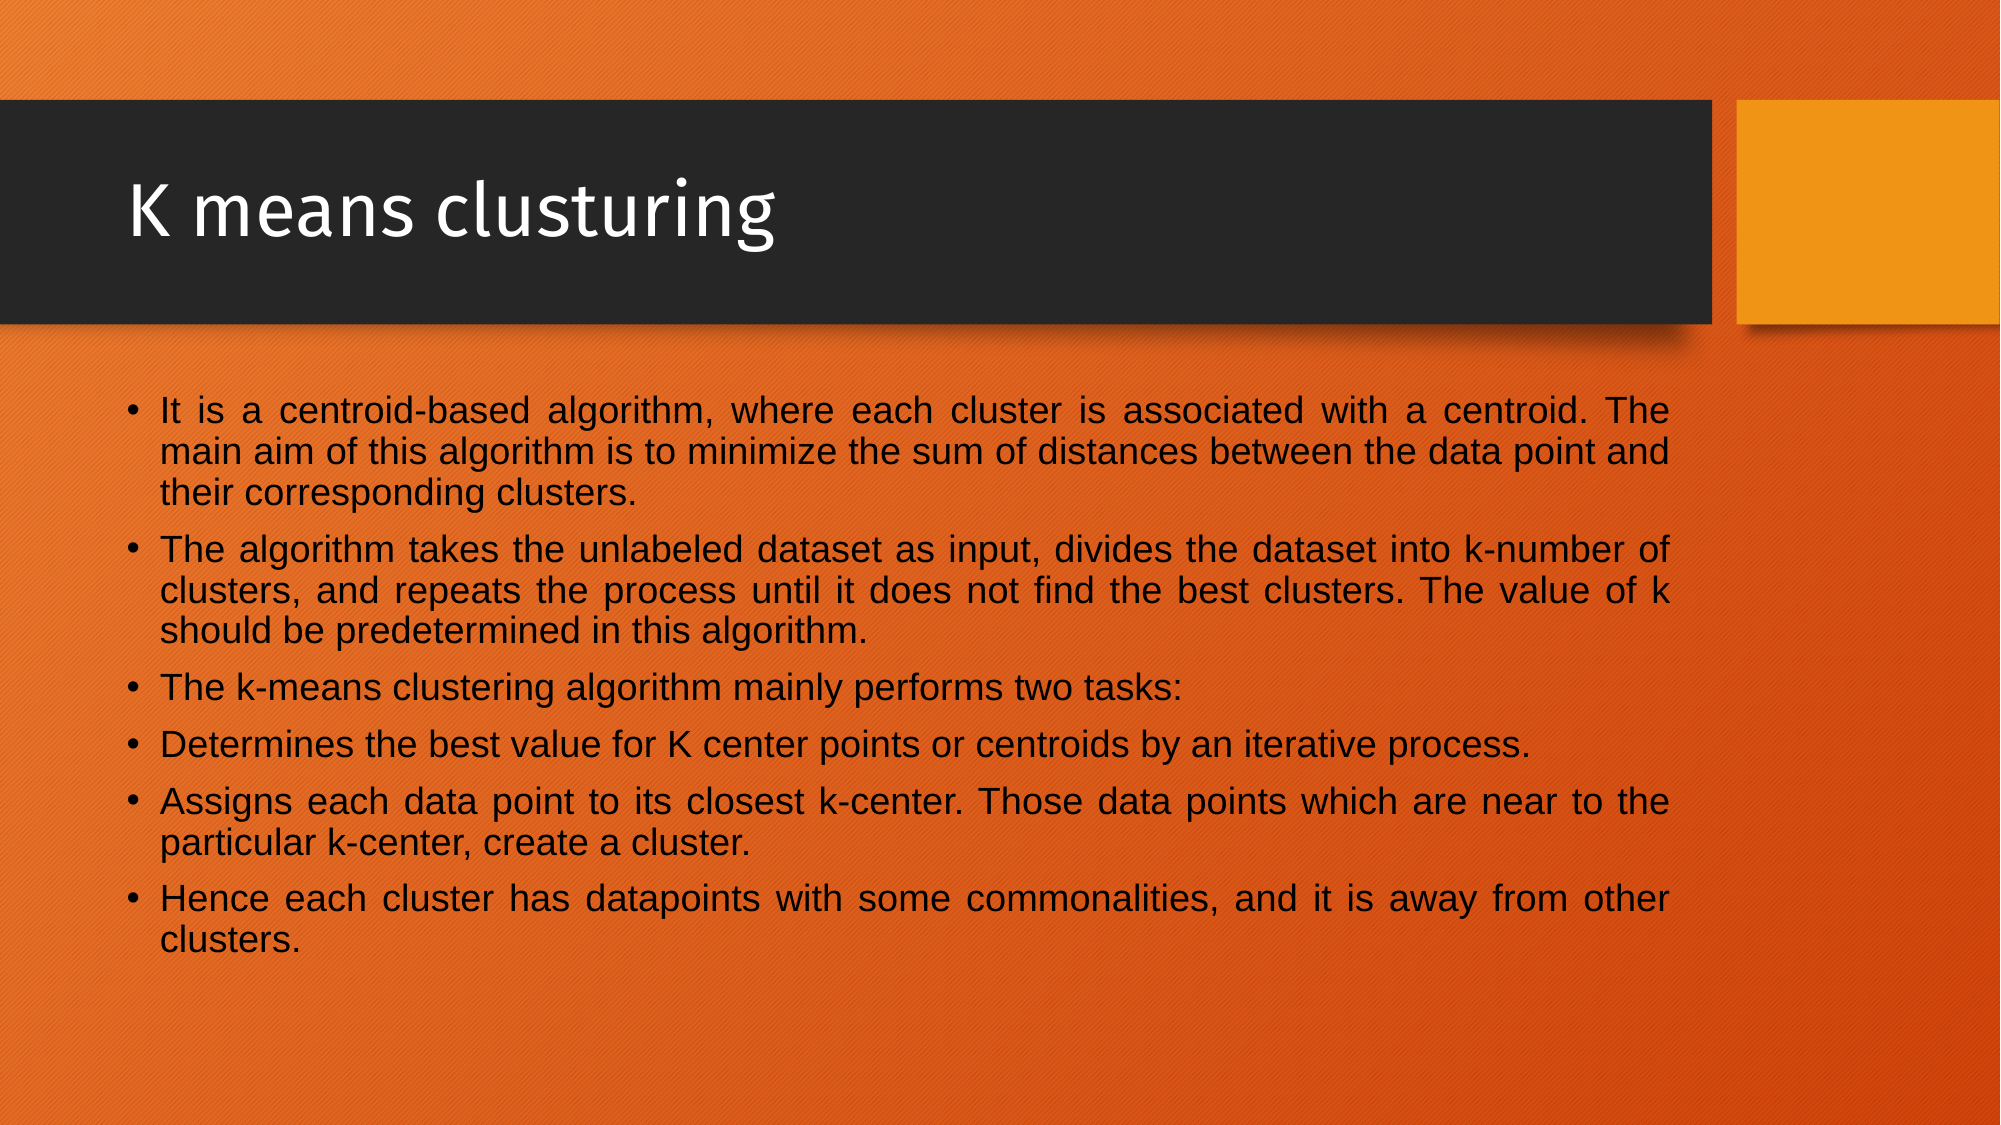

# K means clusturing
It is a centroid-based algorithm, where each cluster is associated with a centroid. The main aim of this algorithm is to minimize the sum of distances between the data point and their corresponding clusters.
The algorithm takes the unlabeled dataset as input, divides the dataset into k-number of clusters, and repeats the process until it does not find the best clusters. The value of k should be predetermined in this algorithm.
The k-means clustering algorithm mainly performs two tasks:
Determines the best value for K center points or centroids by an iterative process.
Assigns each data point to its closest k-center. Those data points which are near to the particular k-center, create a cluster.
Hence each cluster has datapoints with some commonalities, and it is away from other clusters.